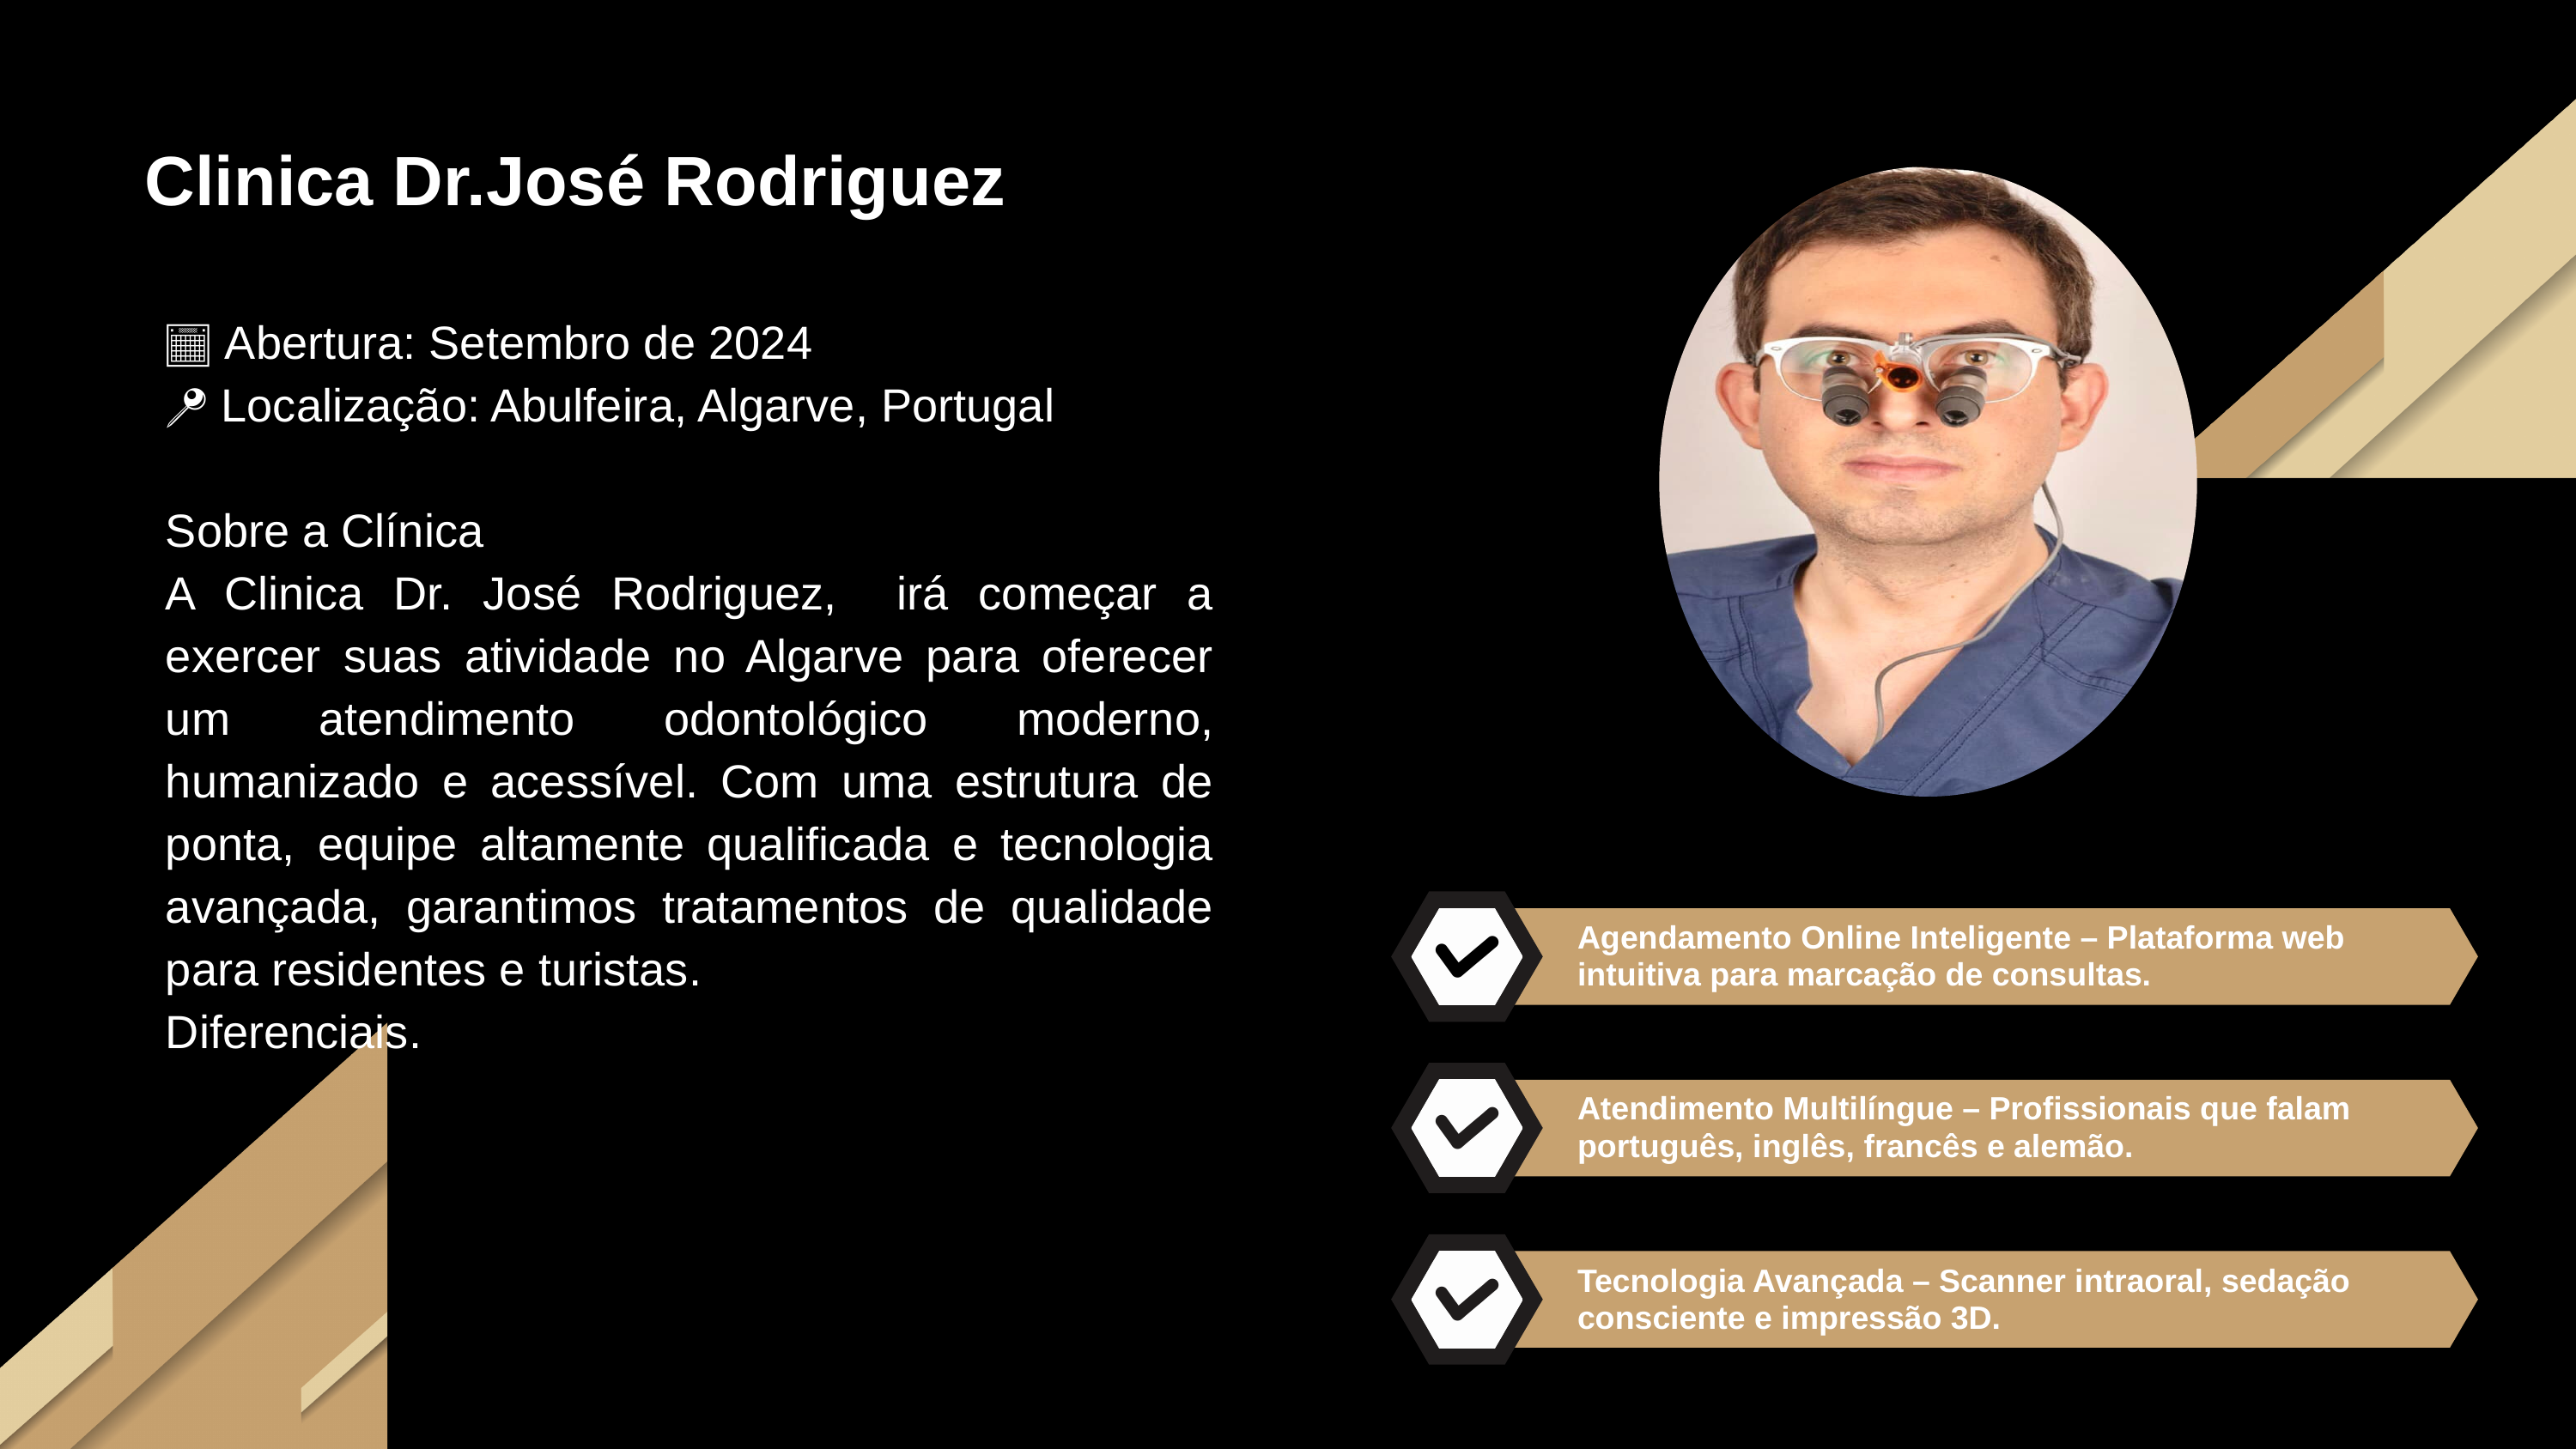

Clinica Dr.José Rodriguez

📅 Abertura: Setembro de 2024
📍 Localização: Abulfeira, Algarve, Portugal

Sobre a Clínica
A Clinica Dr. José Rodriguez,  irá começar a exercer suas atividade no Algarve para oferecer um atendimento odontológico moderno, humanizado e acessível. Com uma estrutura de ponta, equipe altamente qualificada e tecnologia avançada, garantimos tratamentos de qualidade para residentes e turistas.
Diferenciais.

Agendamento Online Inteligente – Plataforma web intuitiva para marcação de consultas.

Atendimento Multilíngue – Profissionais que falam português, inglês, francês e alemão.

Tecnologia Avançada – Scanner intraoral, sedação consciente e impressão 3D.